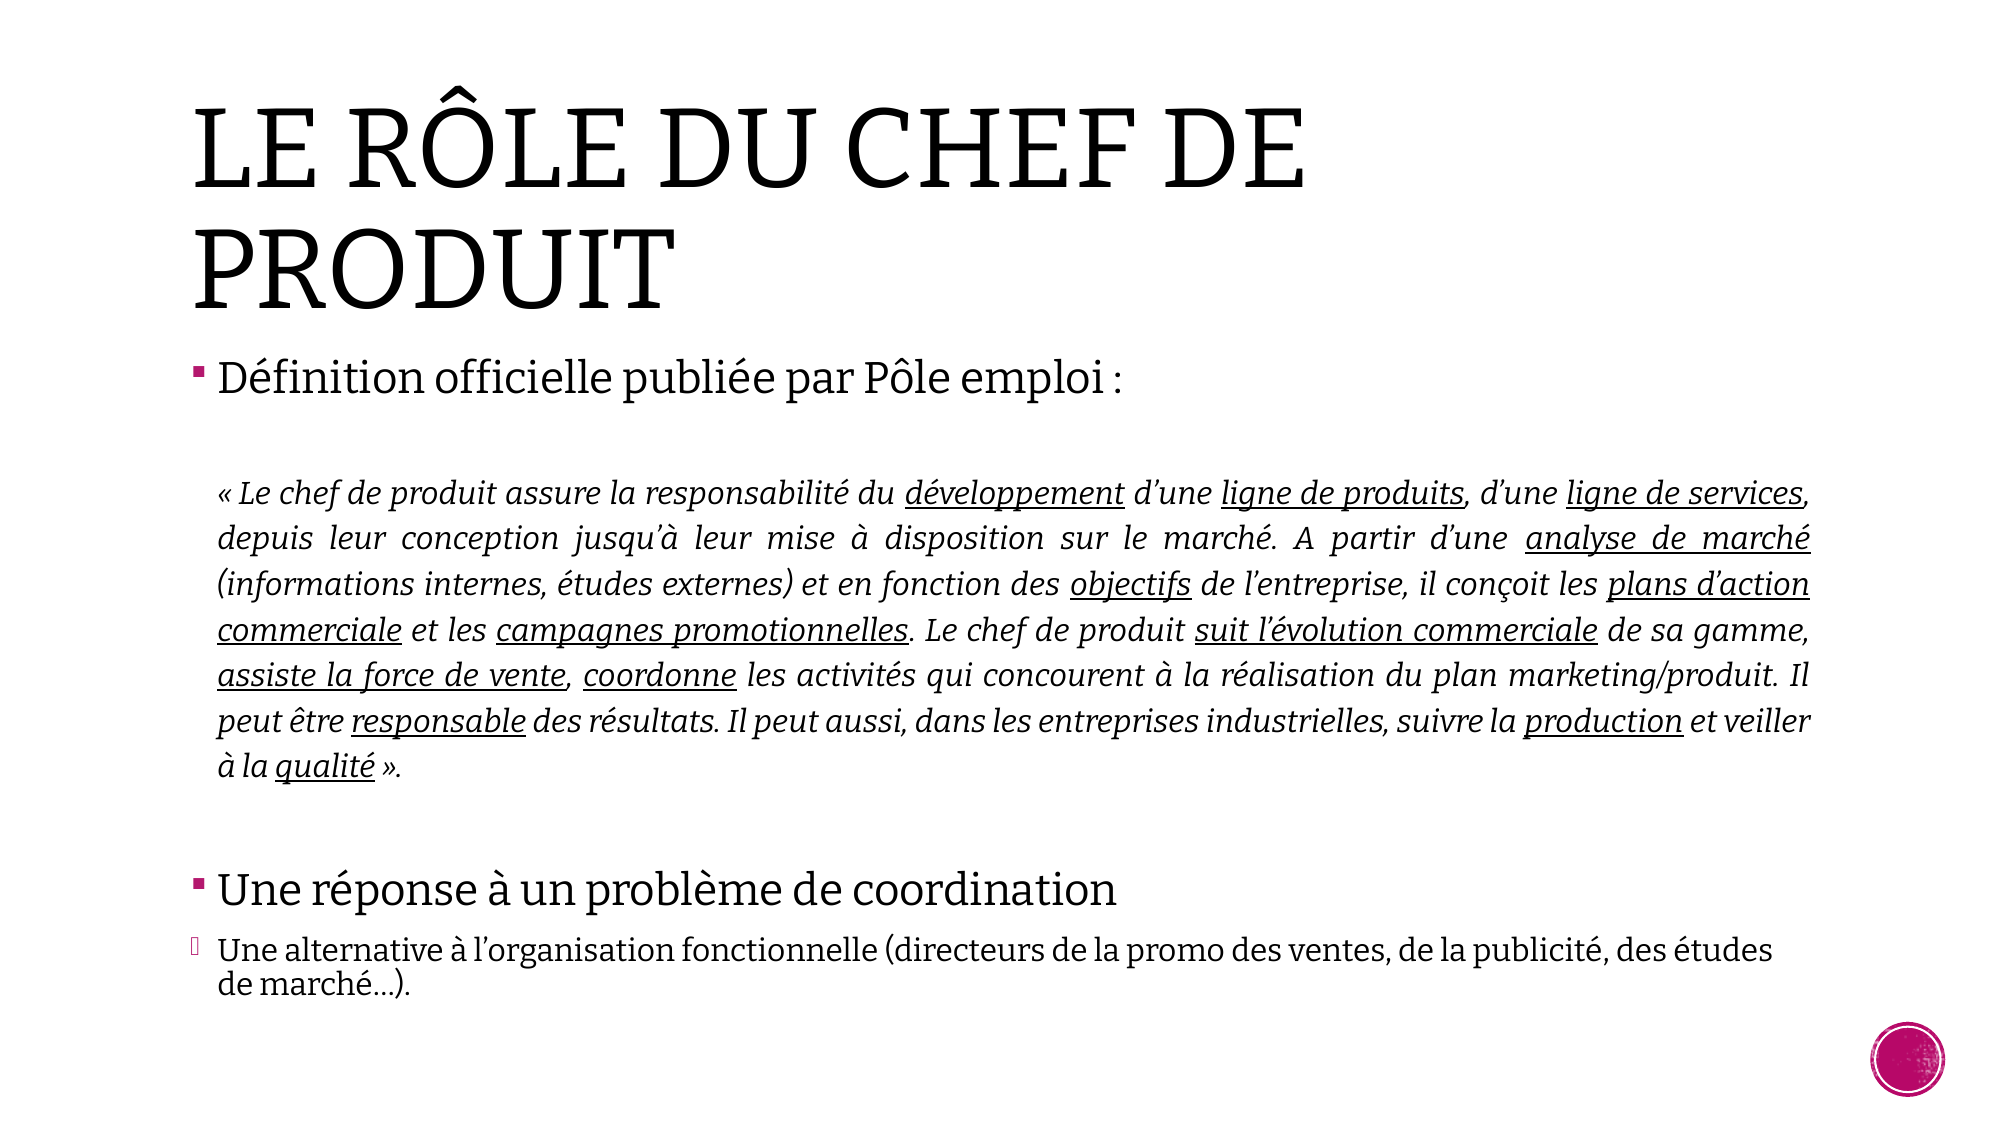

# Le rôle du chef de produit
Définition officielle publiée par Pôle emploi :

	« Le chef de produit assure la responsabilité du développement d’une ligne de produits, d’une ligne de services, depuis leur conception jusqu’à leur mise à disposition sur le marché. A partir d’une analyse de marché (informations internes, études externes) et en fonction des objectifs de l’entreprise, il conçoit les plans d’action commerciale et les campagnes promotionnelles. Le chef de produit suit l’évolution commerciale de sa gamme, assiste la force de vente, coordonne les activités qui concourent à la réalisation du plan marketing/produit. Il peut être responsable des résultats. Il peut aussi, dans les entreprises industrielles, suivre la production et veiller à la qualité ».

Une réponse à un problème de coordination
Une alternative à l’organisation fonctionnelle (directeurs de la promo des ventes, de la publicité, des études de marché…).